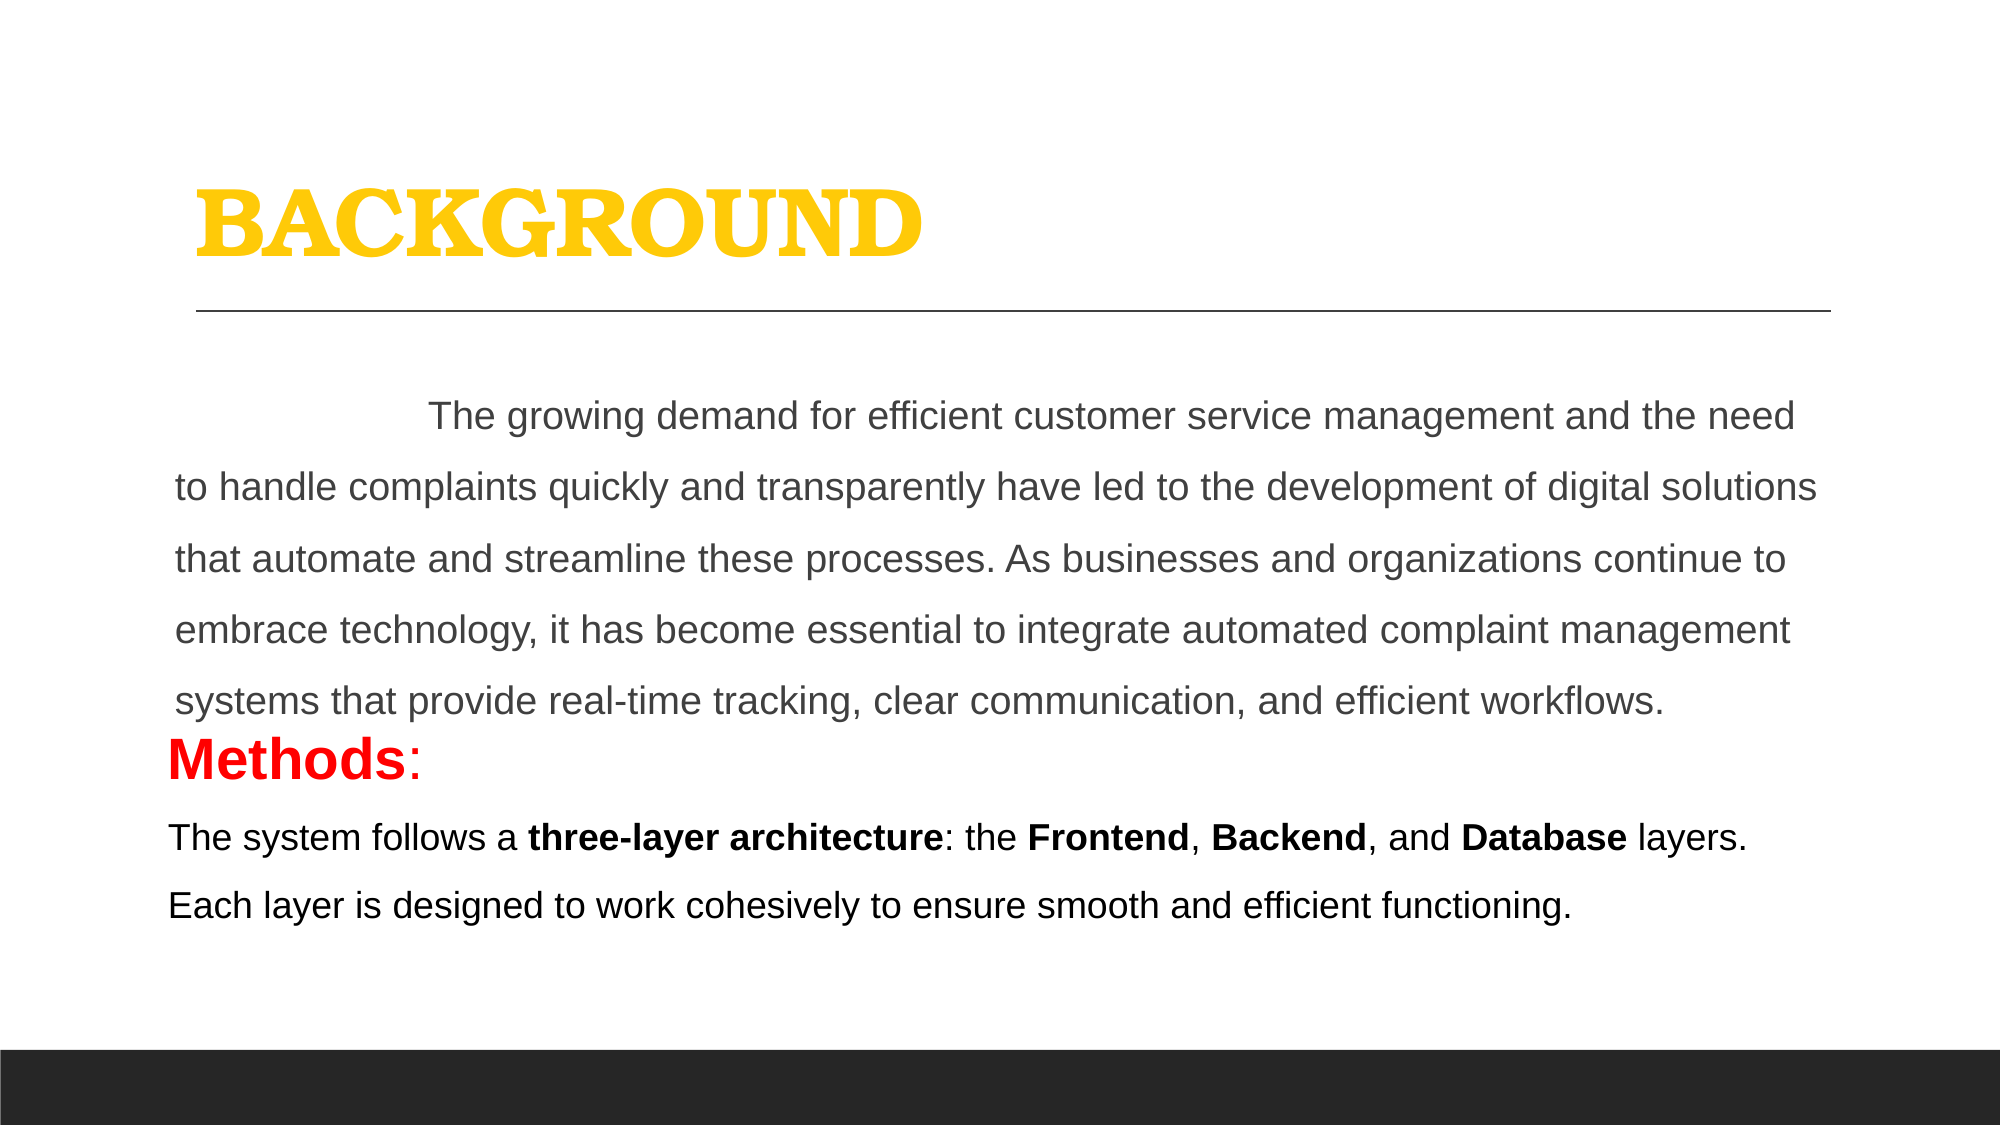

# BACKGROUND
                       The growing demand for efficient customer service management and the need to handle complaints quickly and transparently have led to the development of digital solutions that automate and streamline these processes. As businesses and organizations continue to embrace technology, it has become essential to integrate automated complaint management systems that provide real-time tracking, clear communication, and efficient workflows.
Methods:
The system follows a three-layer architecture: the Frontend, Backend, and Database layers. Each layer is designed to work cohesively to ensure smooth and efficient functioning.